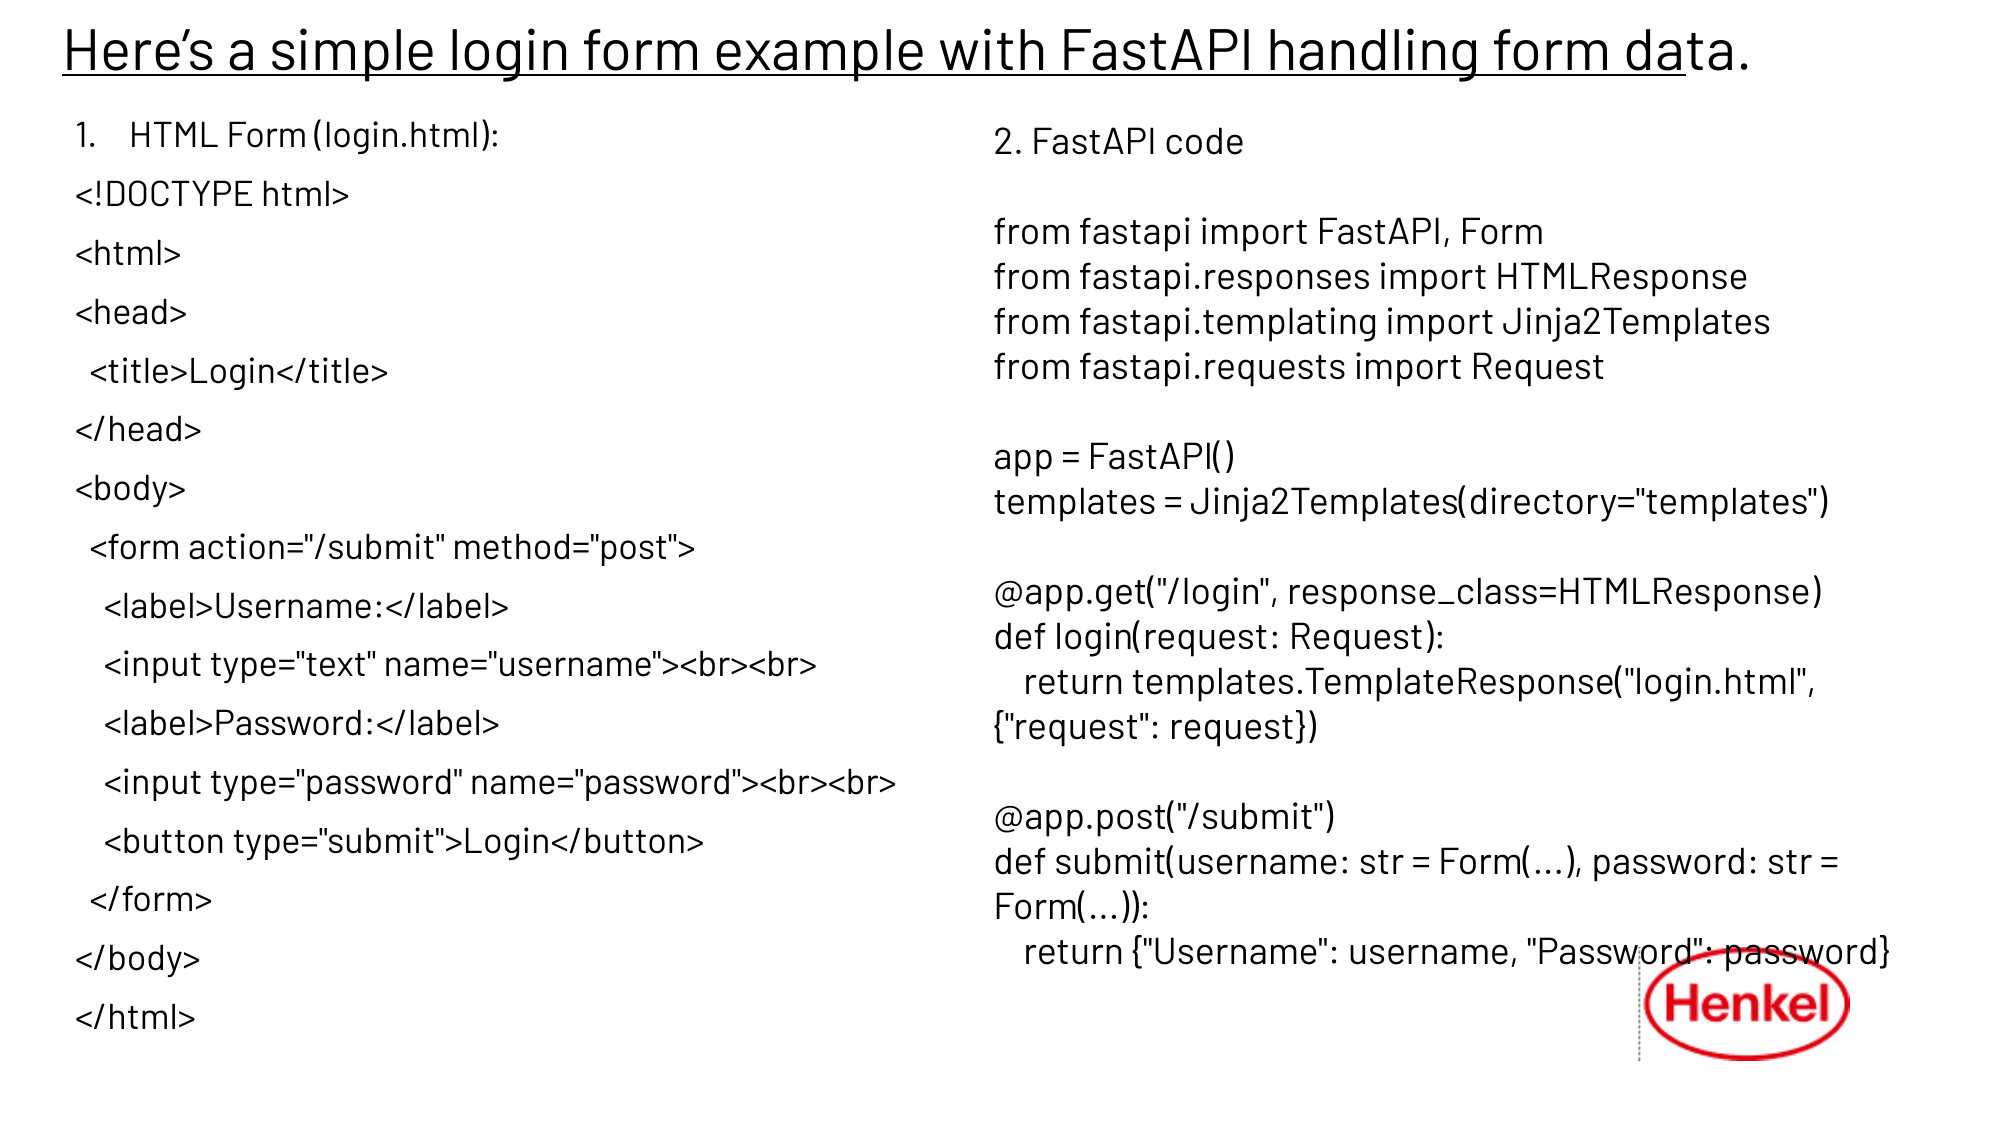

# Here’s a simple login form example with FastAPI handling form data.
HTML Form (login.html):
<!DOCTYPE html>
<html>
<head>
  <title>Login</title>
</head>
<body>
  <form action="/submit" method="post">
    <label>Username:</label>
    <input type="text" name="username"><br><br>
    <label>Password:</label>
    <input type="password" name="password"><br><br>
    <button type="submit">Login</button>
  </form>
</body>
</html>

2. FastAPI code

from fastapi import FastAPI, Form
from fastapi.responses import HTMLResponse
from fastapi.templating import Jinja2Templates
from fastapi.requests import Request

app = FastAPI()
templates = Jinja2Templates(directory="templates")

@app.get("/login", response_class=HTMLResponse)
def login(request: Request):
    return templates.TemplateResponse("login.html", {"request": request})

@app.post("/submit")
def submit(username: str = Form(...), password: str = Form(...)):
    return {"Username": username, "Password": password}